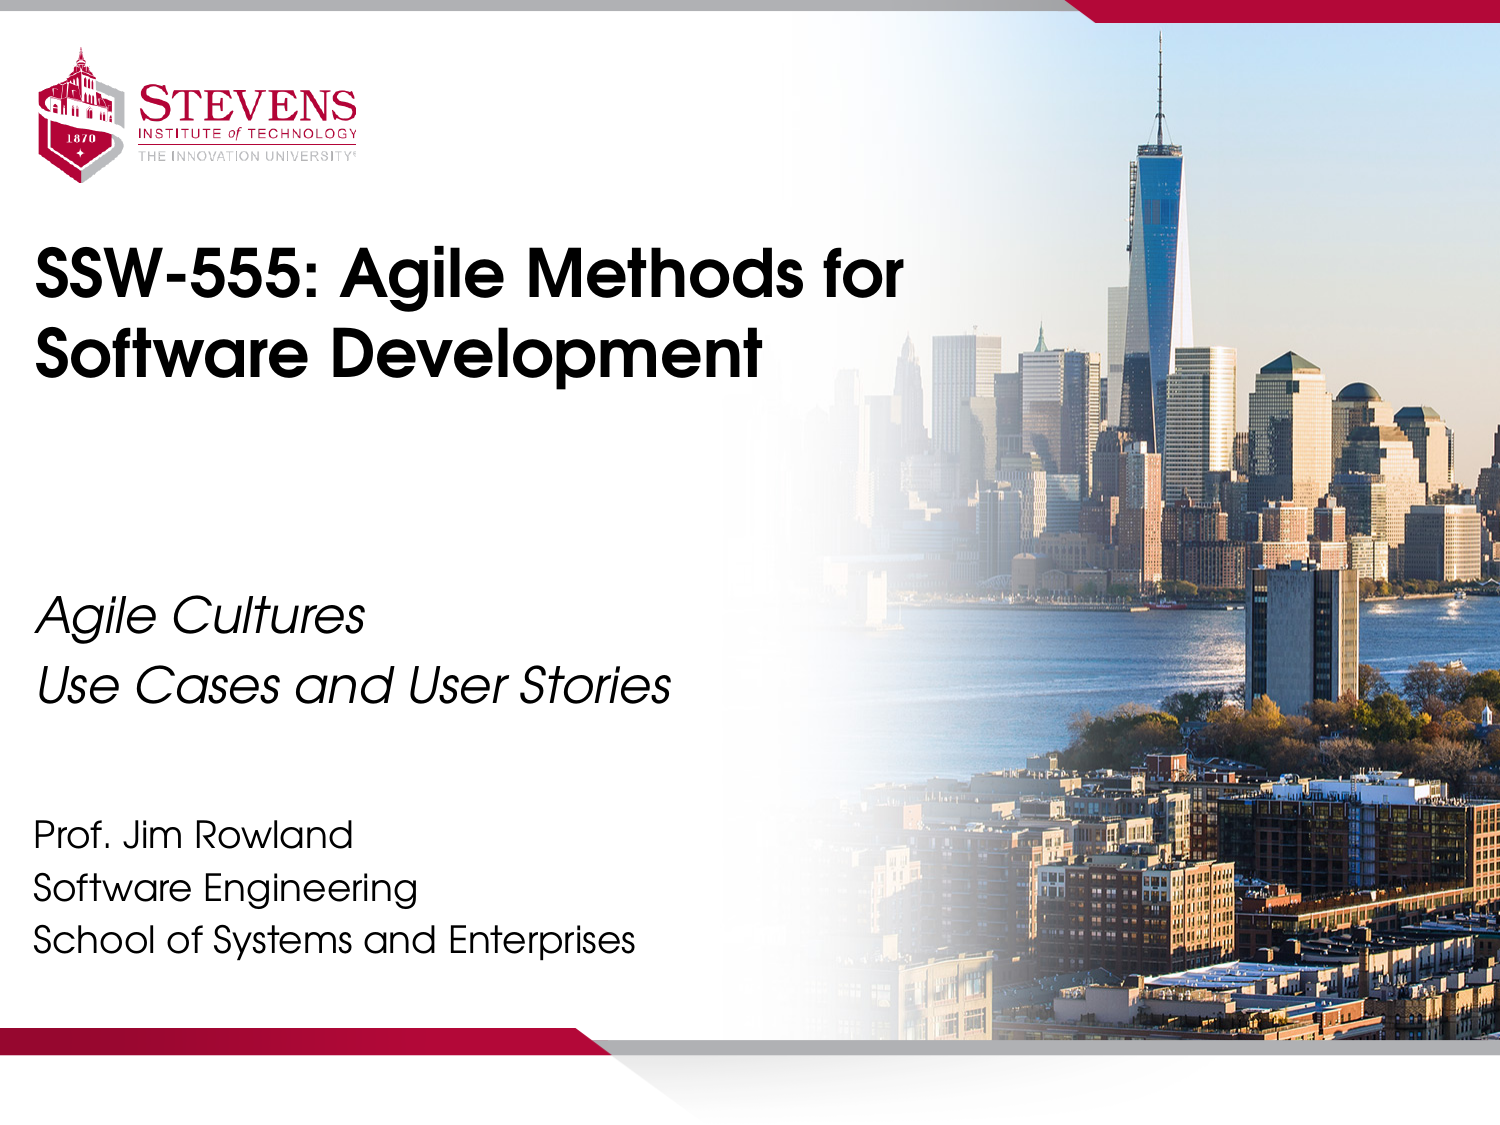

SSW-555: Agile Methods for Software Development
Agile Cultures
Use Cases and User Stories
Prof. Jim Rowland
Software Engineering
School of Systems and Enterprises